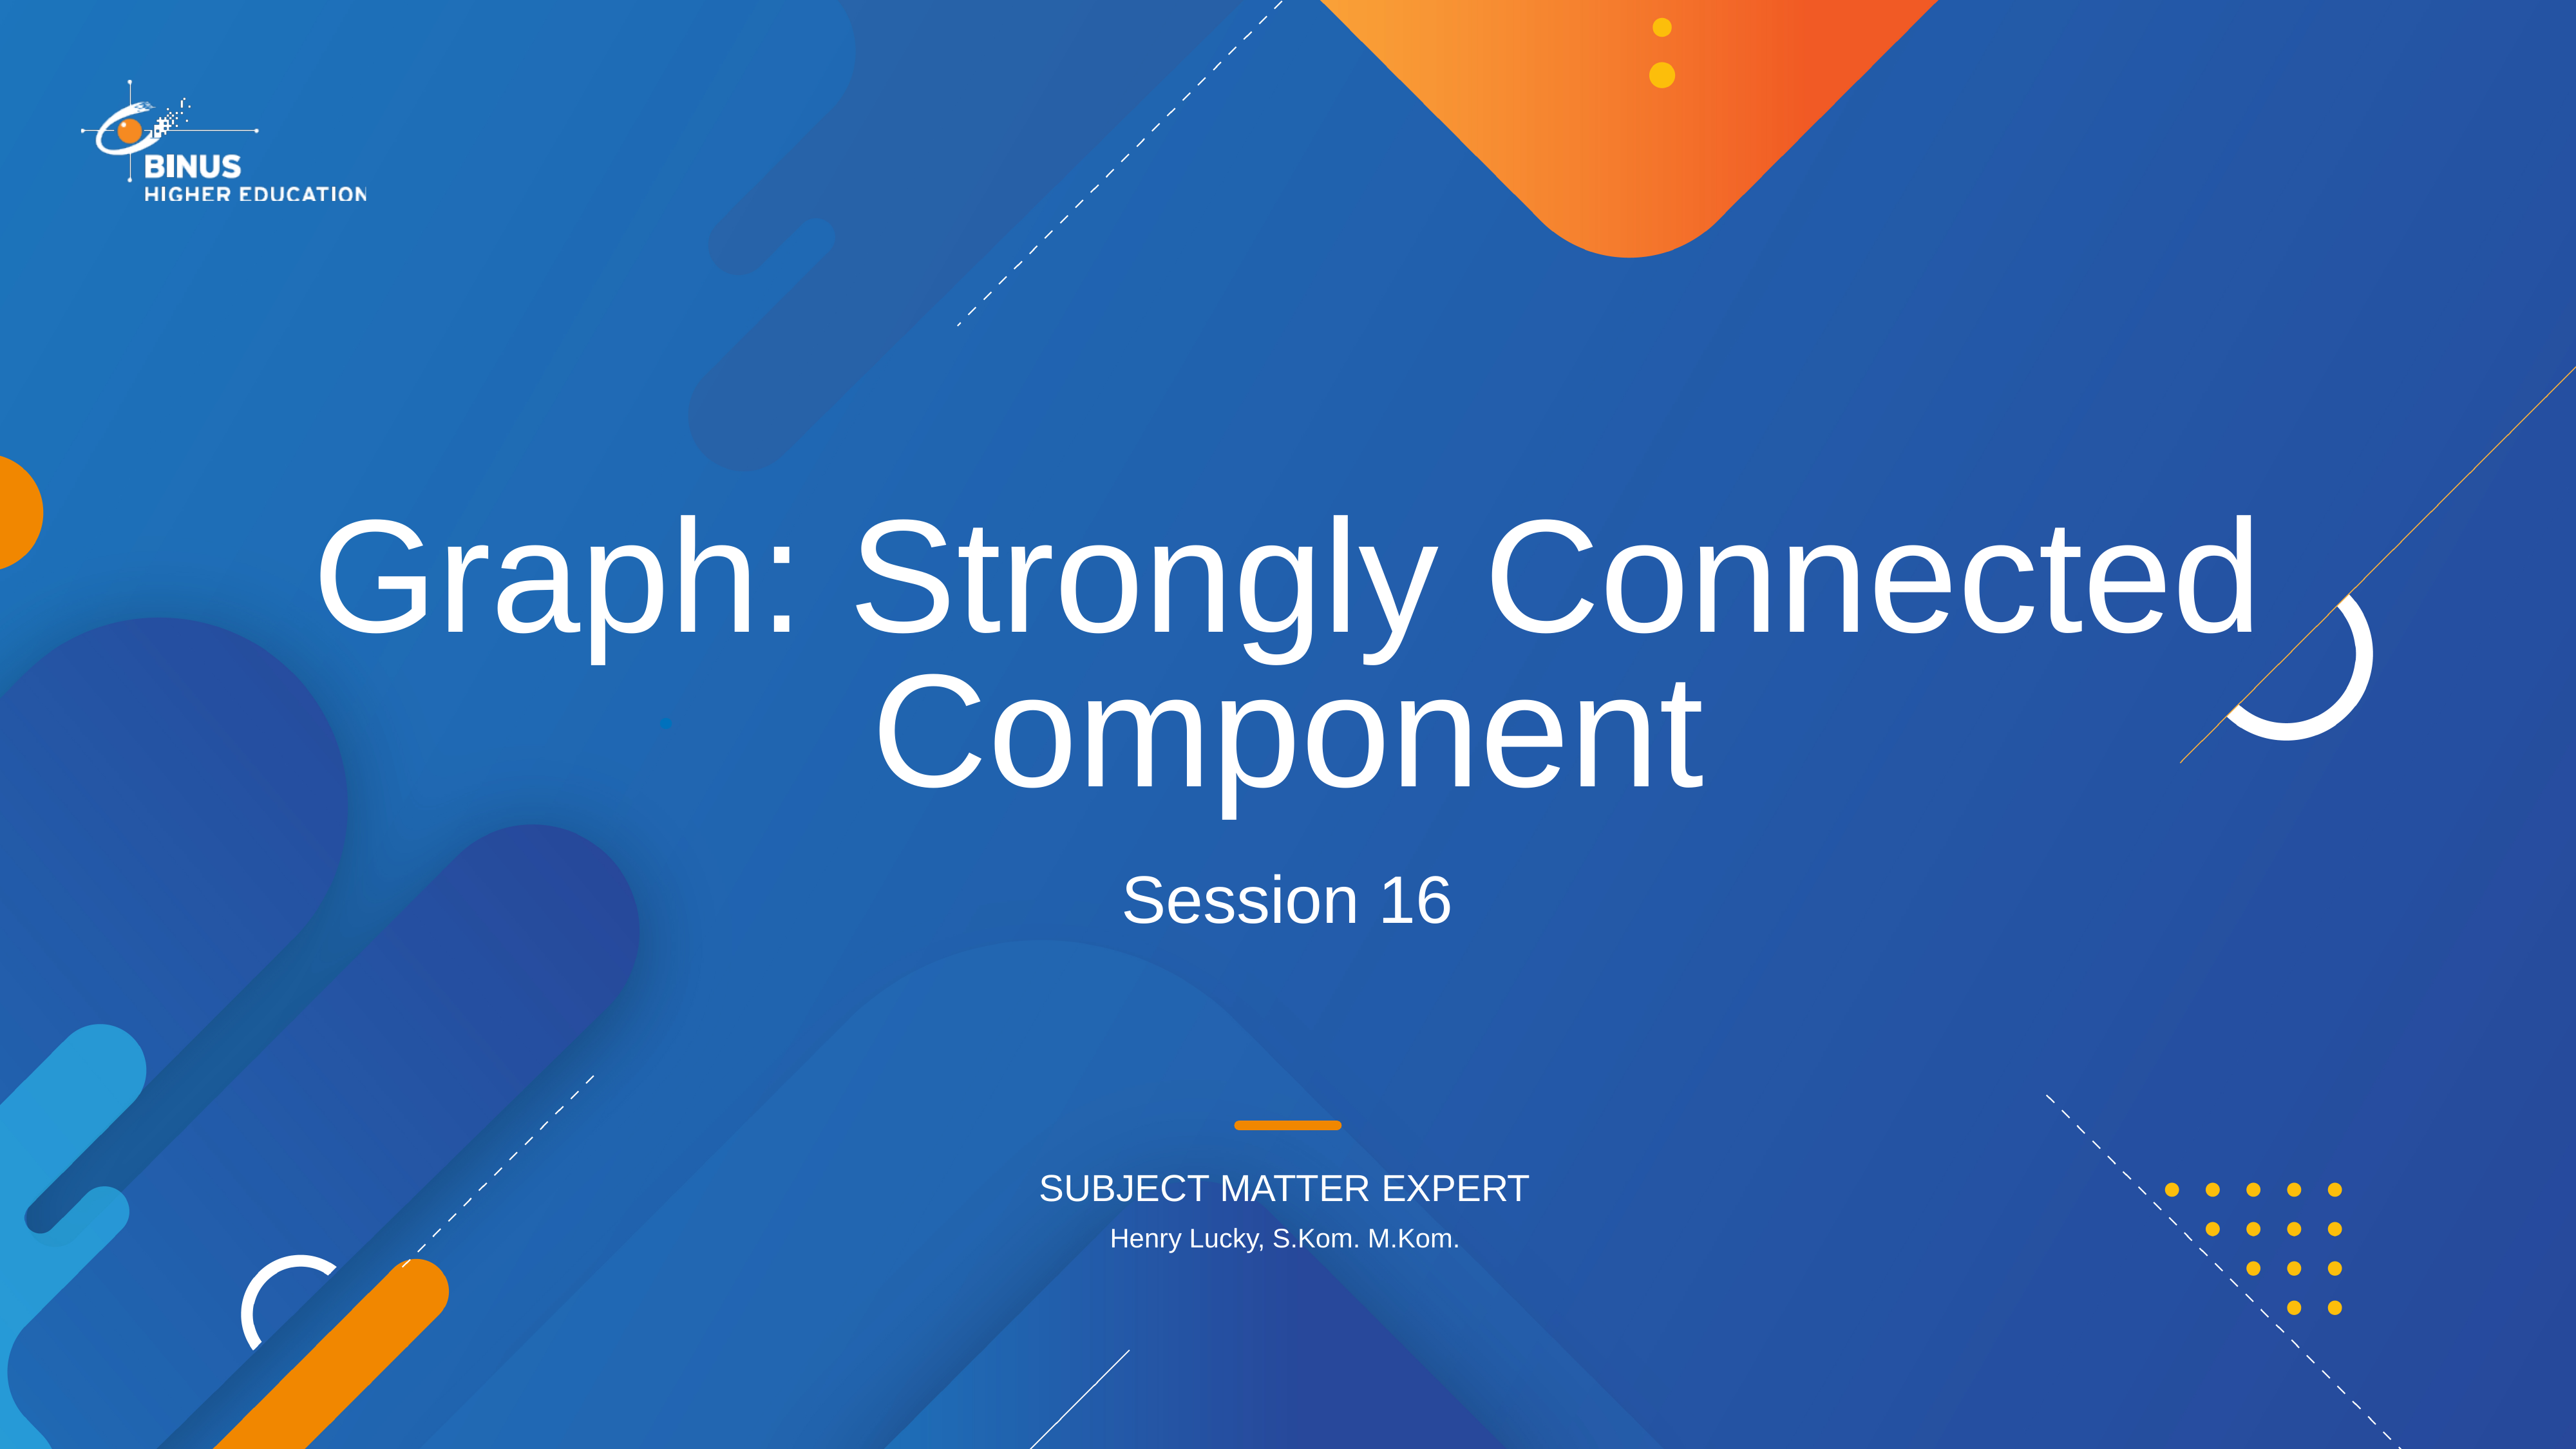

# Graph: Strongly Connected Component
Session 16
Henry Lucky, S.Kom. M.Kom.